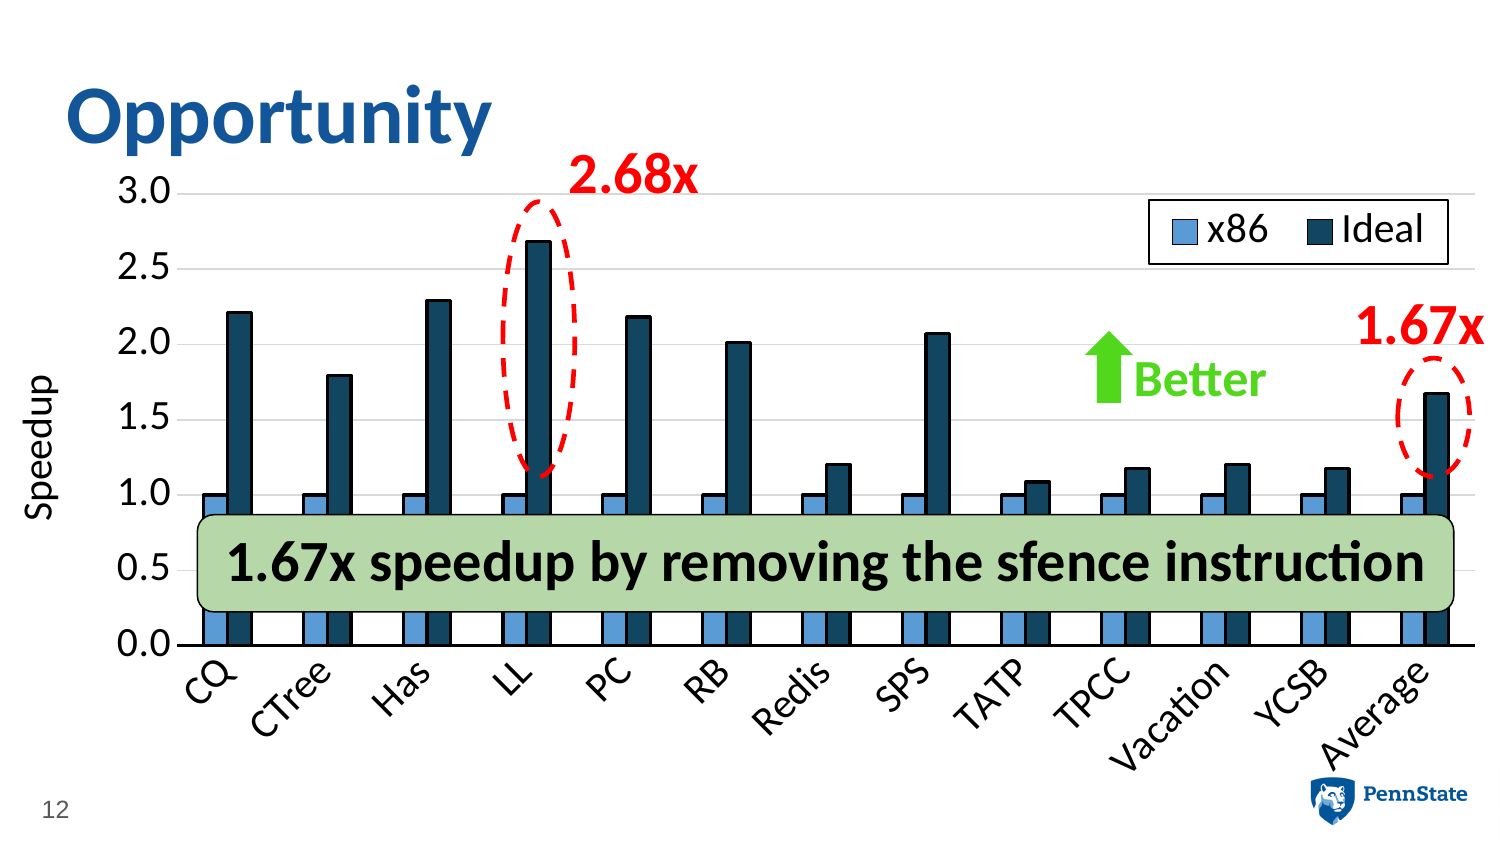

# Opportunity
2.68x

### Chart

| Category | x86 | Ideal |
|---|---|---|
| CQ | 1.0 | 2.213376211 |
| CTree | 1.0 | 1.795926663 |
| Hashmap | 1.0 | 2.291519331 |
| LL | 1.0 | 2.680651067 |
| PC | 1.0 | 2.181782974 |
| RB | 1.0 | 2.013920413 |
| Redis | 1.0 | 1.205827896 |
| SPS | 1.0 | 2.07170747 |
| TATP | 1.0 | 1.086932246 |
| TPCC | 1.0 | 1.175154883 |
| Vacation | 1.0 | 1.20271145 |
| YCSB | 1.0 | 1.175659501 |
| Average | 1.0 | 1.673951948 |
1.67x

Better

1.67x speedup by removing the sfence instruction

12